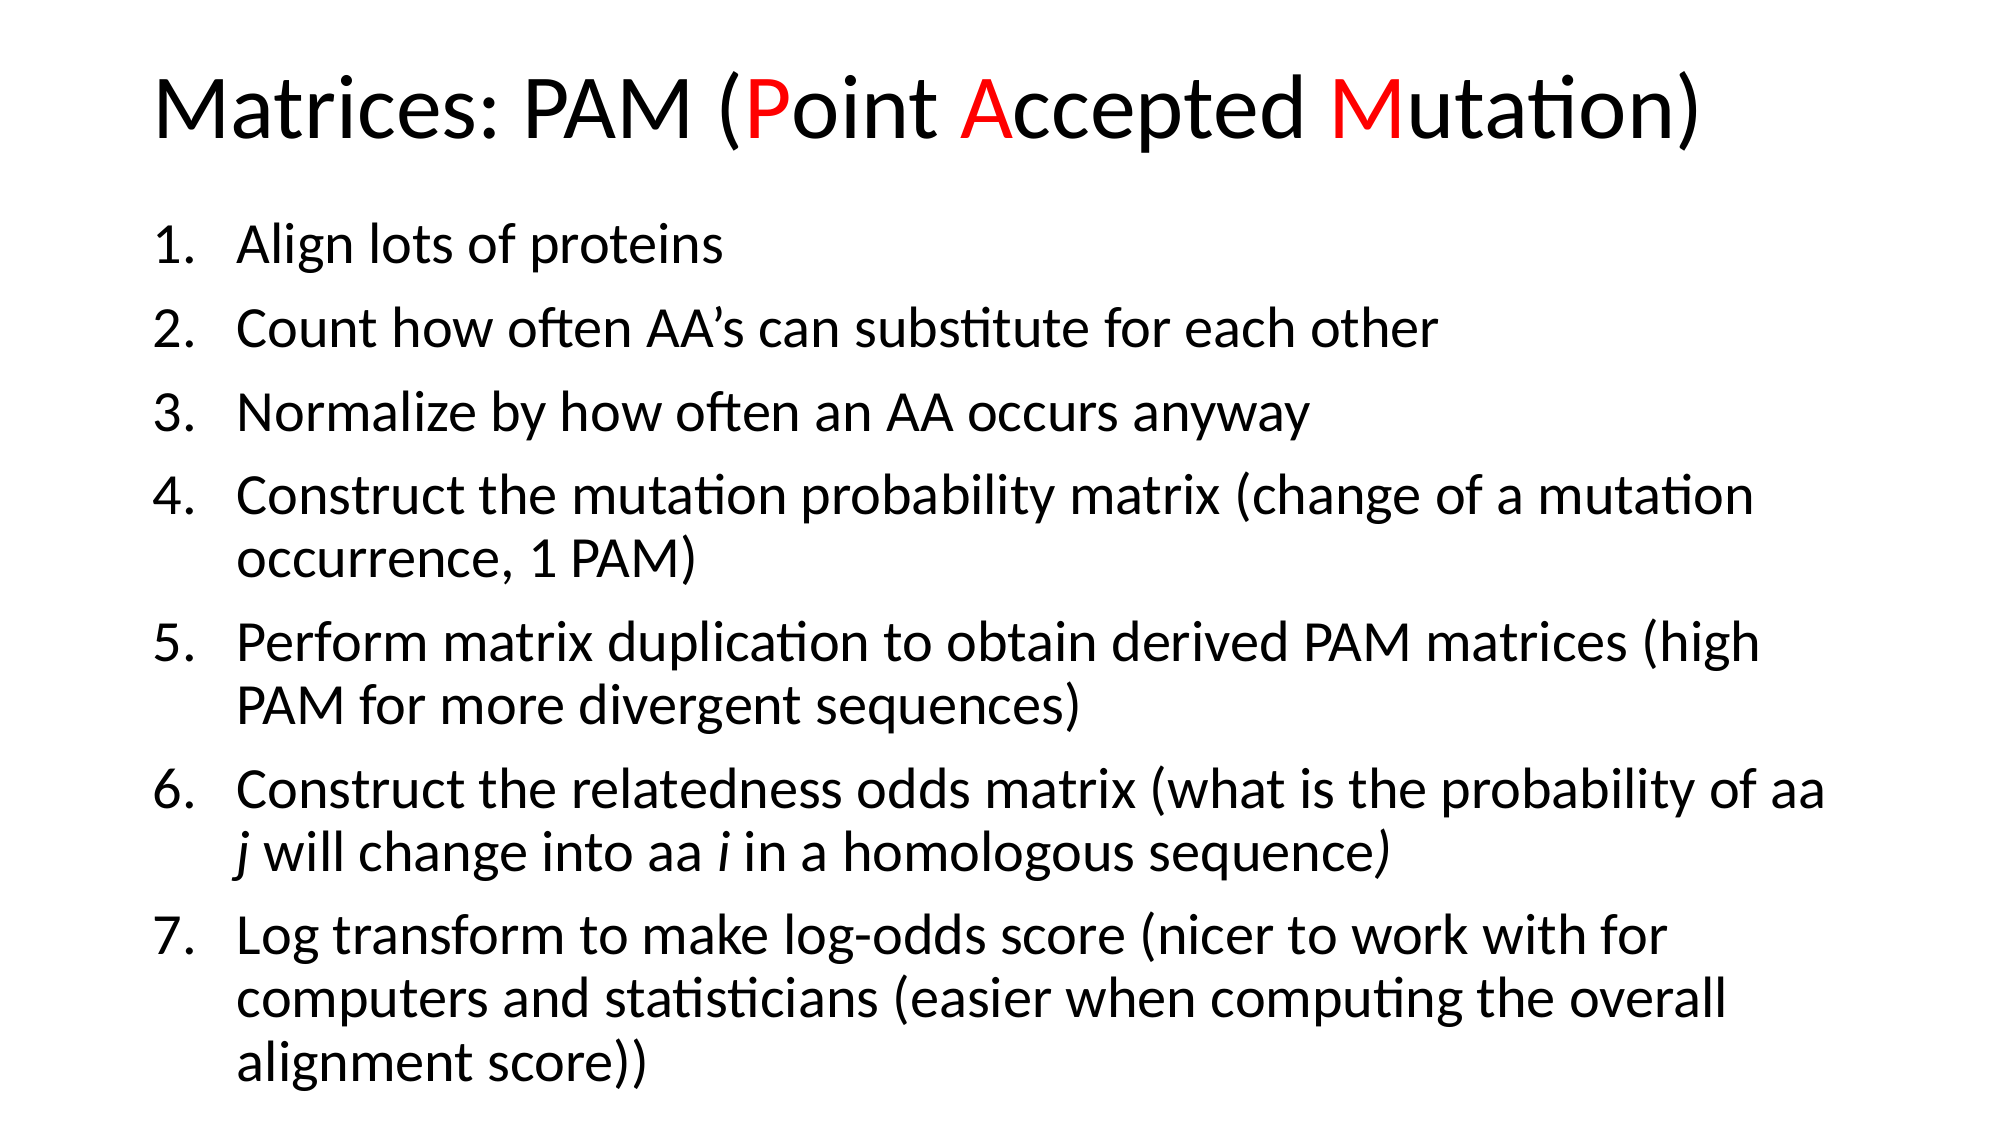

# Matrices: PAM (Point Accepted Mutation)
Align lots of proteins
Count how often AA’s can substitute for each other
Normalize by how often an AA occurs anyway
Construct the mutation probability matrix (change of a mutation occurrence, 1 PAM)
Perform matrix duplication to obtain derived PAM matrices (high PAM for more divergent sequences)
Construct the relatedness odds matrix (what is the probability of aa j will change into aa i in a homologous sequence)
Log transform to make log-odds score (nicer to work with for computers and statisticians (easier when computing the overall alignment score))